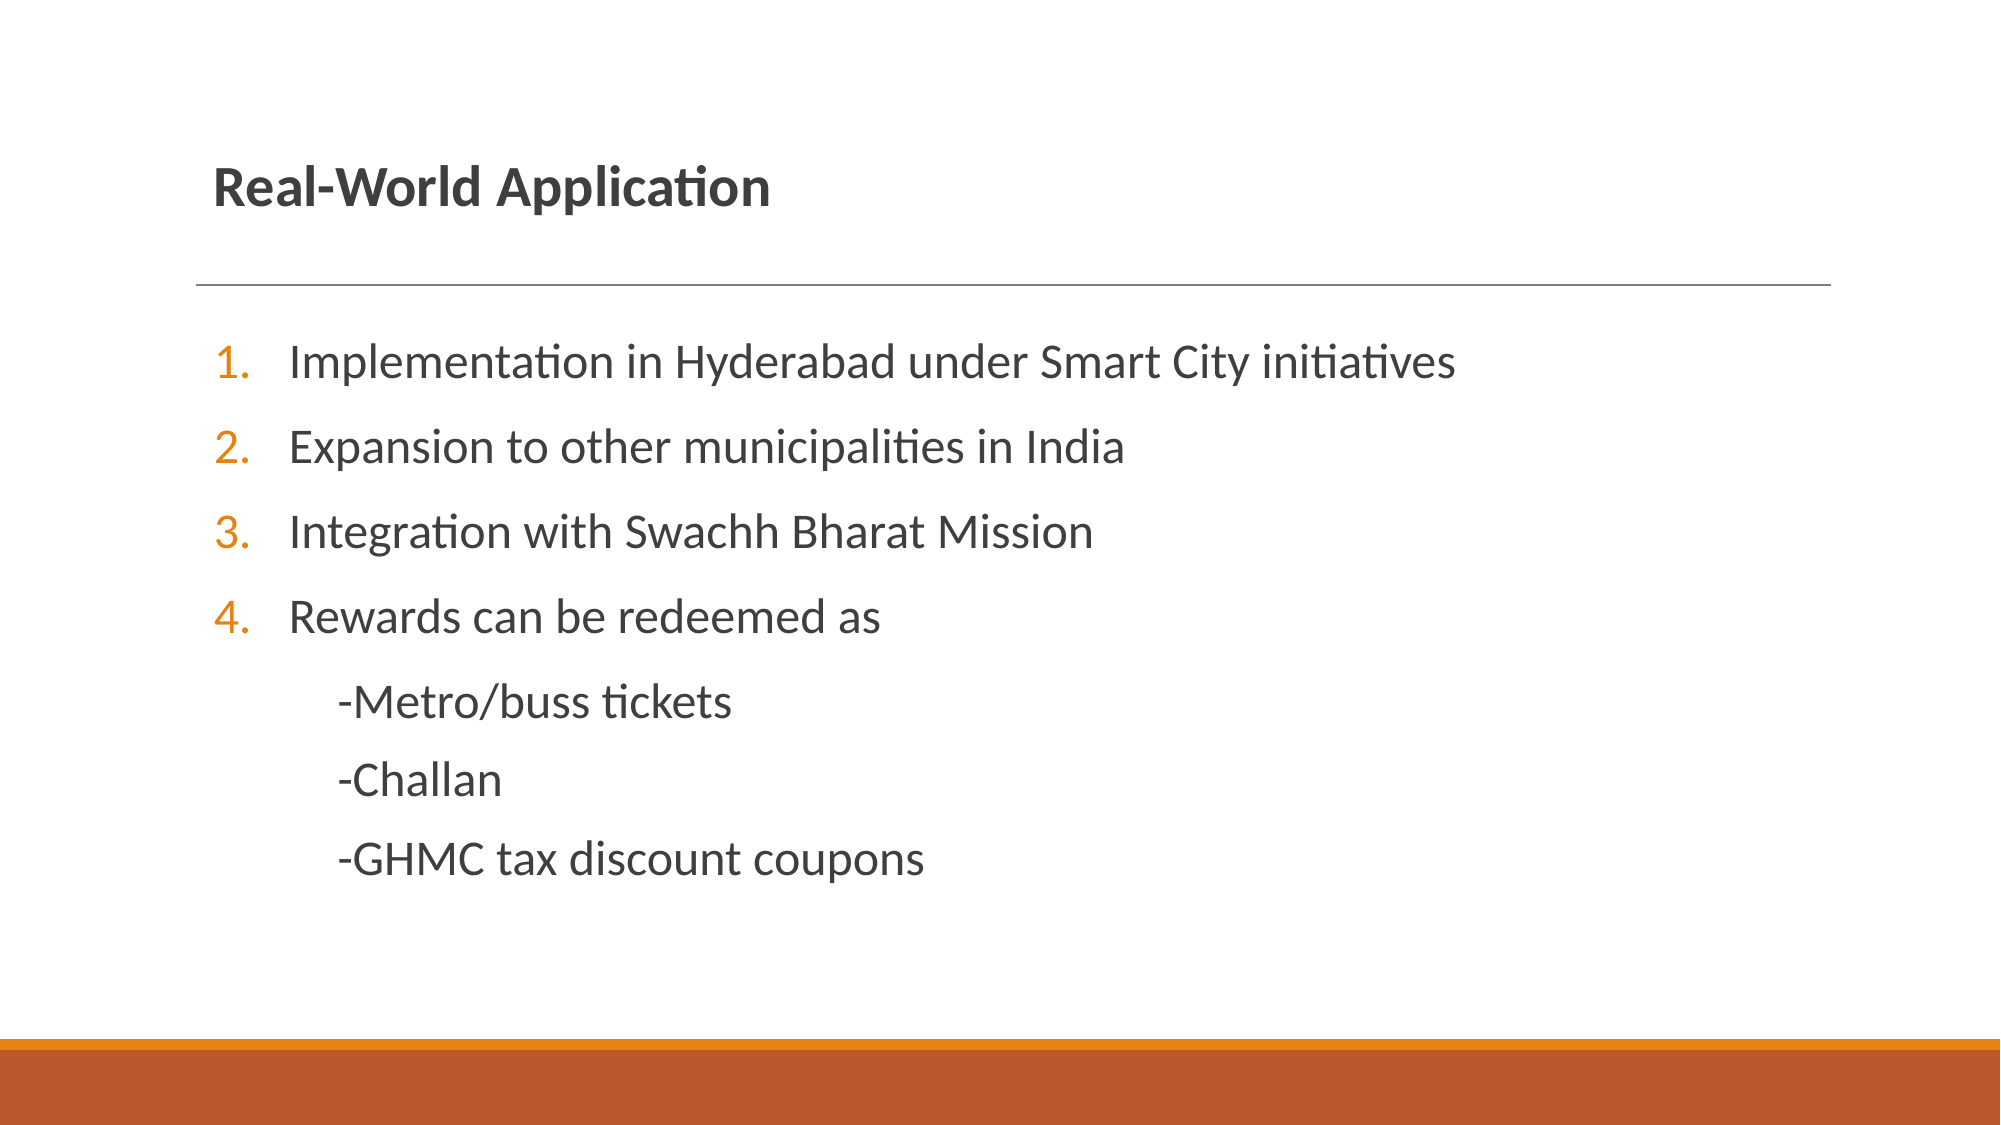

Real-World Application

Implementation in Hyderabad under Smart City initiatives
Expansion to other municipalities in India
Integration with Swachh Bharat Mission
Rewards can be redeemed as
           -Metro/buss tickets
      -Challan
      -GHMC tax discount coupons